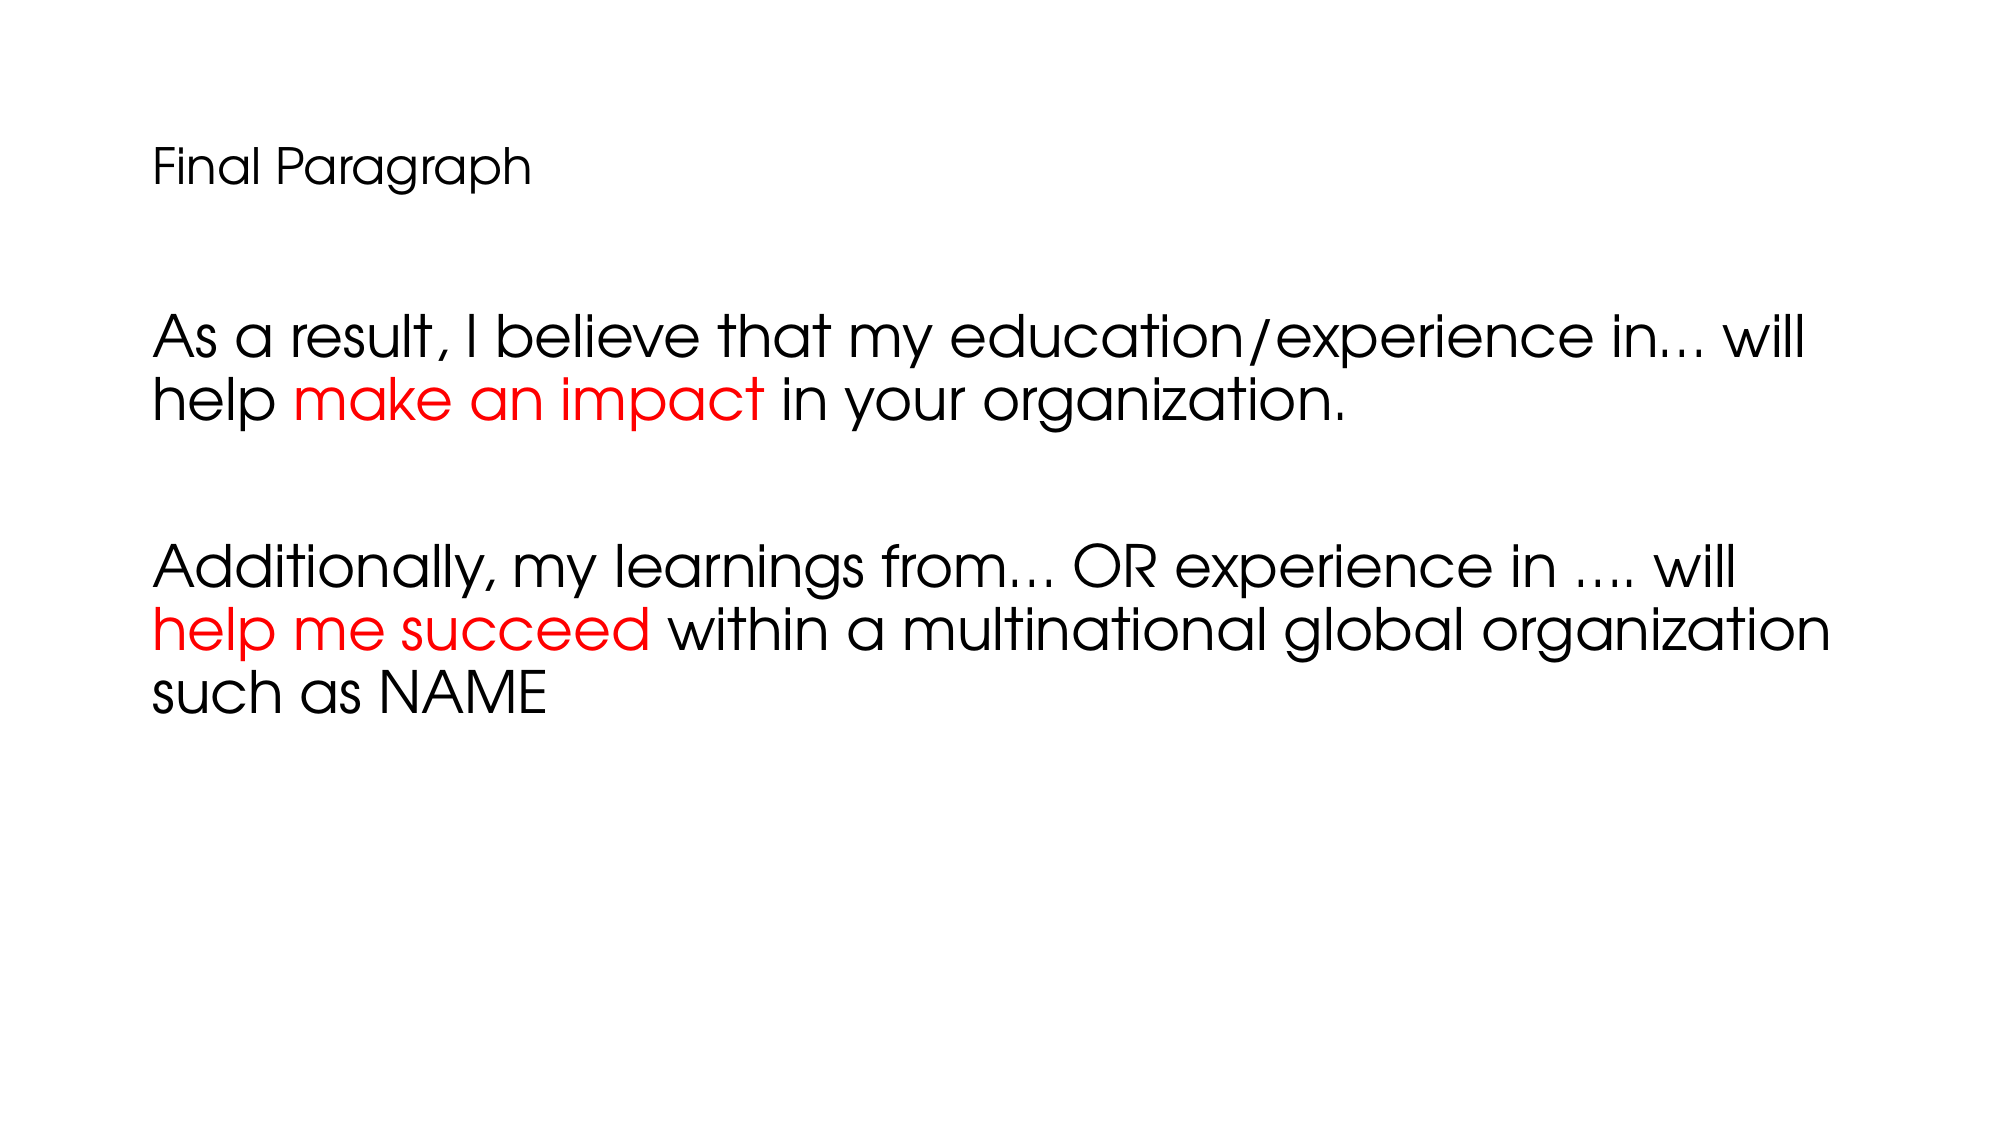

# Final Paragraph
As a result, I believe that my education/experience in… will help make an impact in your organization.

Additionally, my learnings from… OR experience in …. will help me succeed within a multinational global organization such as NAME